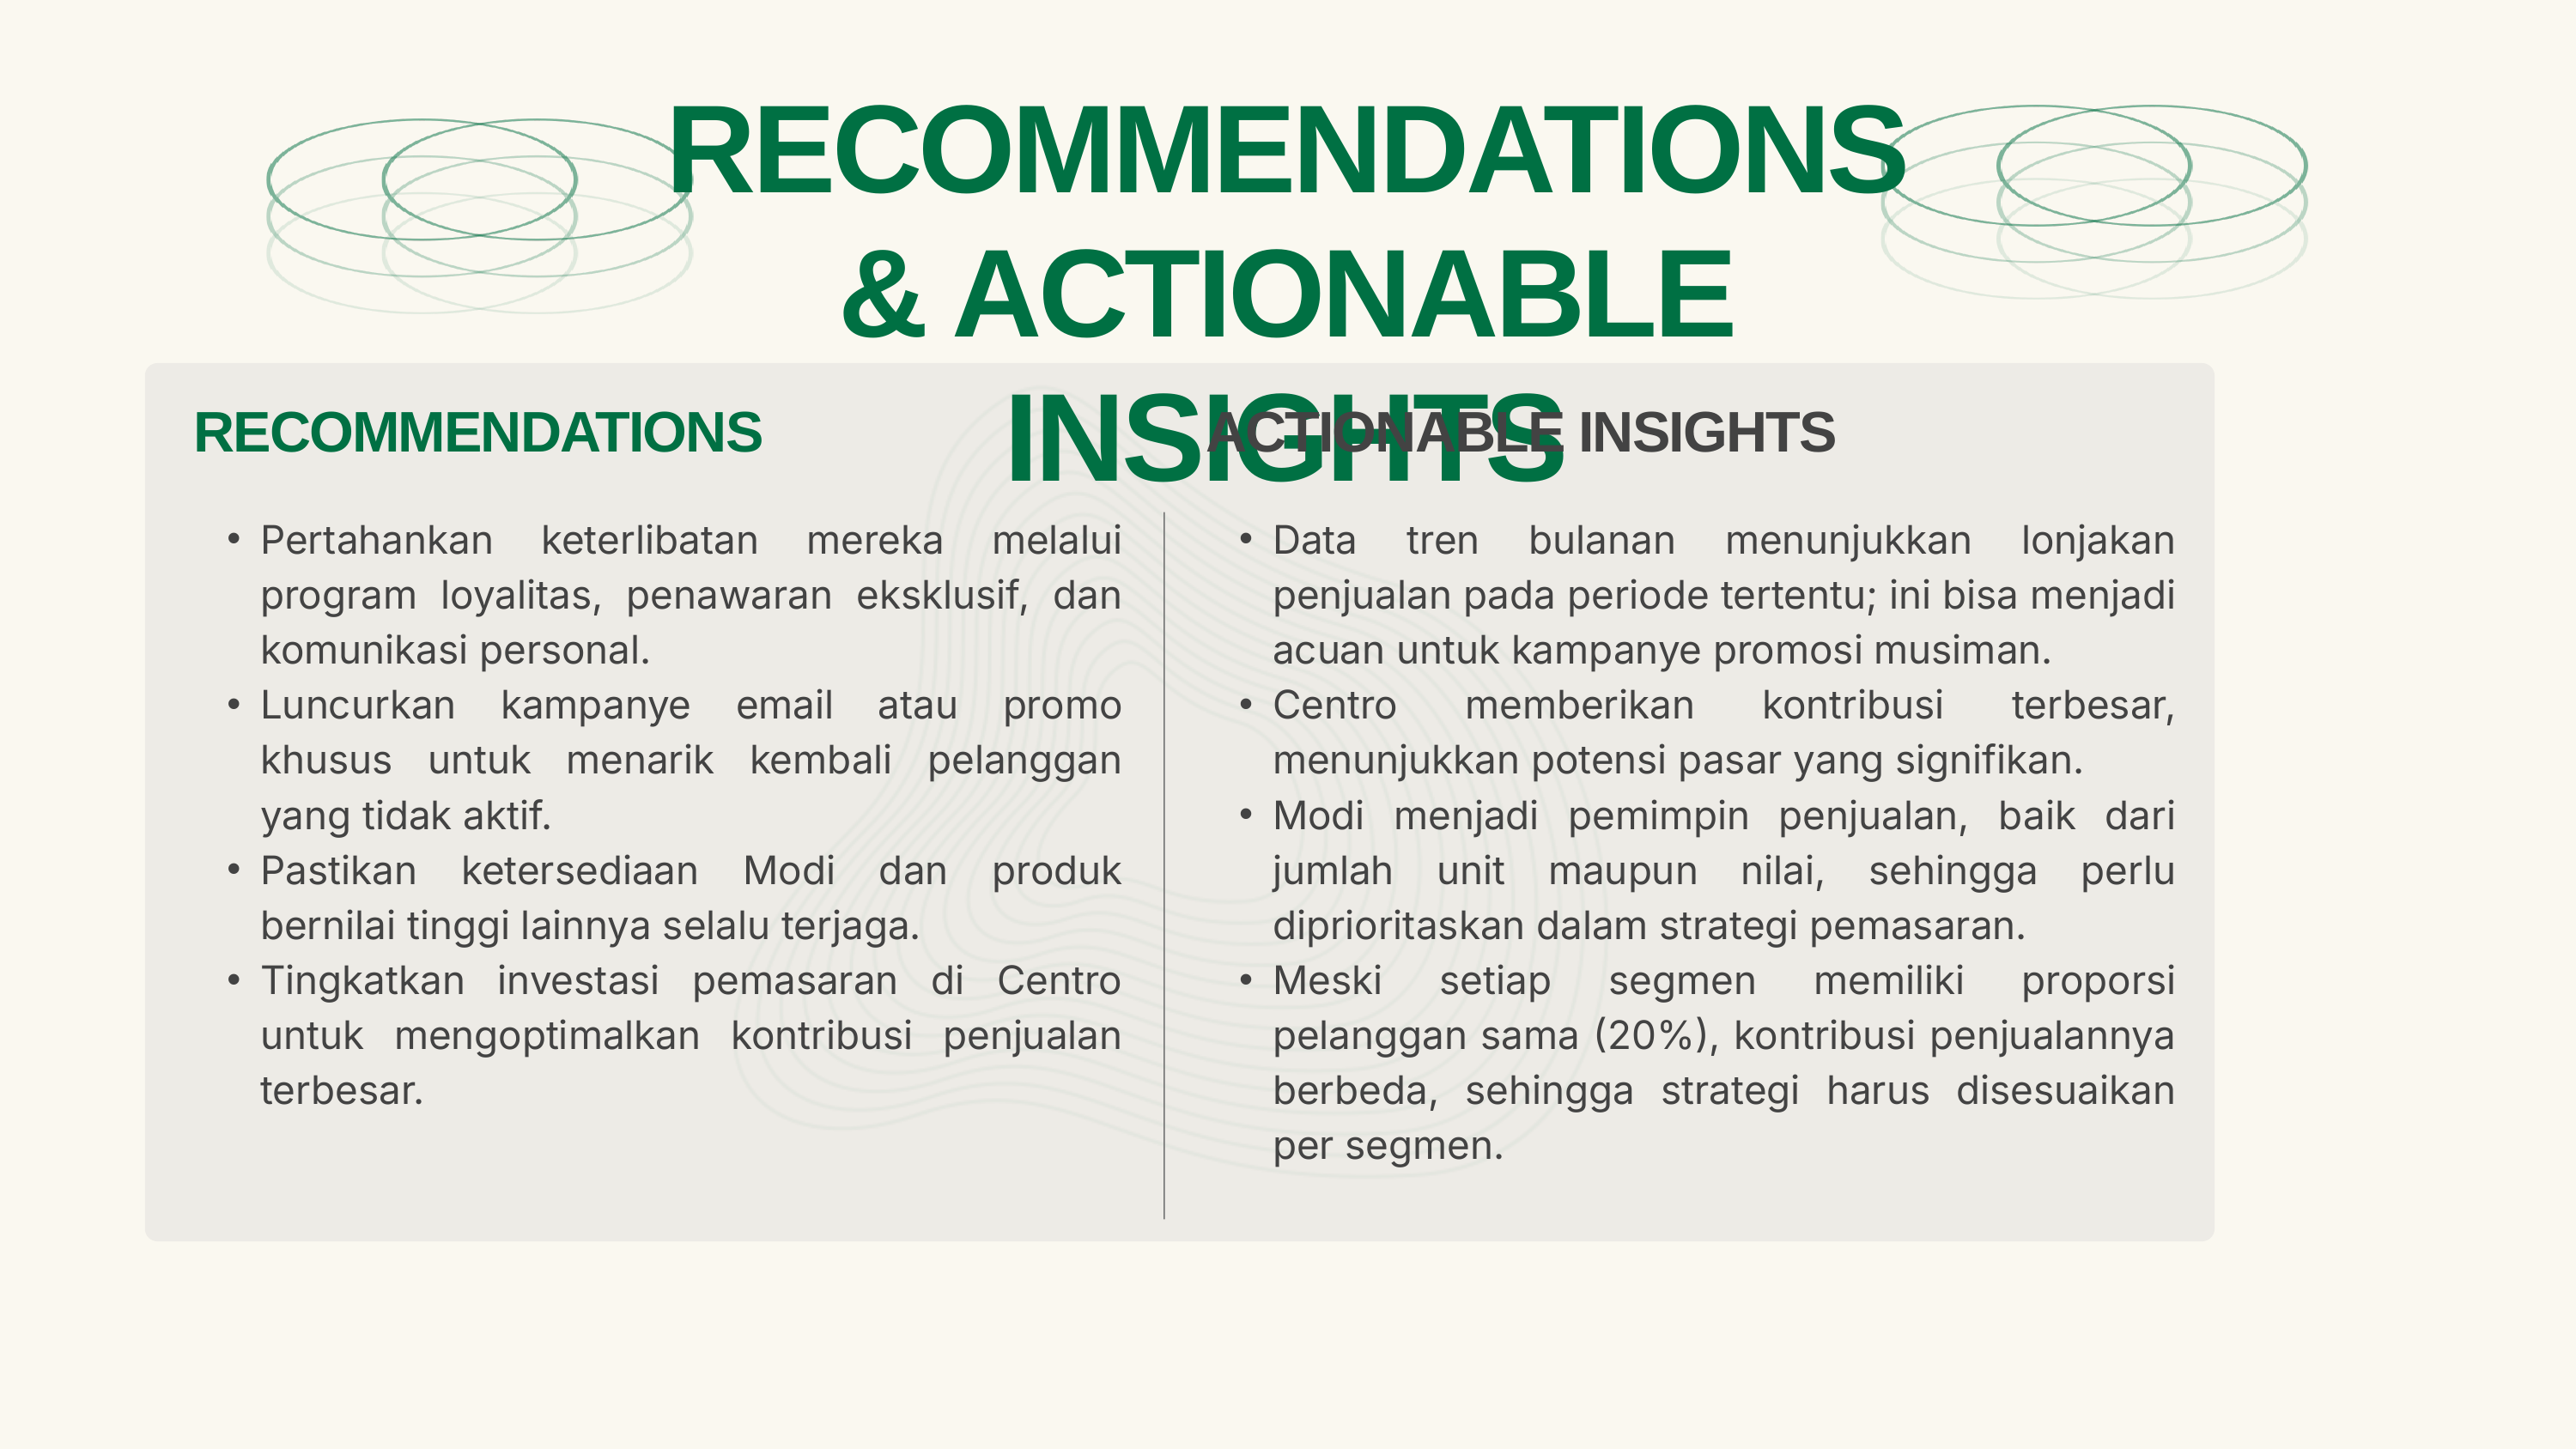

RECOMMENDATIONS & ACTIONABLE INSIGHTS

RECOMMENDATIONS
ACTIONABLE INSIGHTS
Pertahankan keterlibatan mereka melalui program loyalitas, penawaran eksklusif, dan komunikasi personal.
Luncurkan kampanye email atau promo khusus untuk menarik kembali pelanggan yang tidak aktif.
Pastikan ketersediaan Modi dan produk bernilai tinggi lainnya selalu terjaga.
Tingkatkan investasi pemasaran di Centro untuk mengoptimalkan kontribusi penjualan terbesar.
Data tren bulanan menunjukkan lonjakan penjualan pada periode tertentu; ini bisa menjadi acuan untuk kampanye promosi musiman.
Centro memberikan kontribusi terbesar, menunjukkan potensi pasar yang signifikan.
Modi menjadi pemimpin penjualan, baik dari jumlah unit maupun nilai, sehingga perlu diprioritaskan dalam strategi pemasaran.
Meski setiap segmen memiliki proporsi pelanggan sama (20%), kontribusi penjualannya berbeda, sehingga strategi harus disesuaikan per segmen.